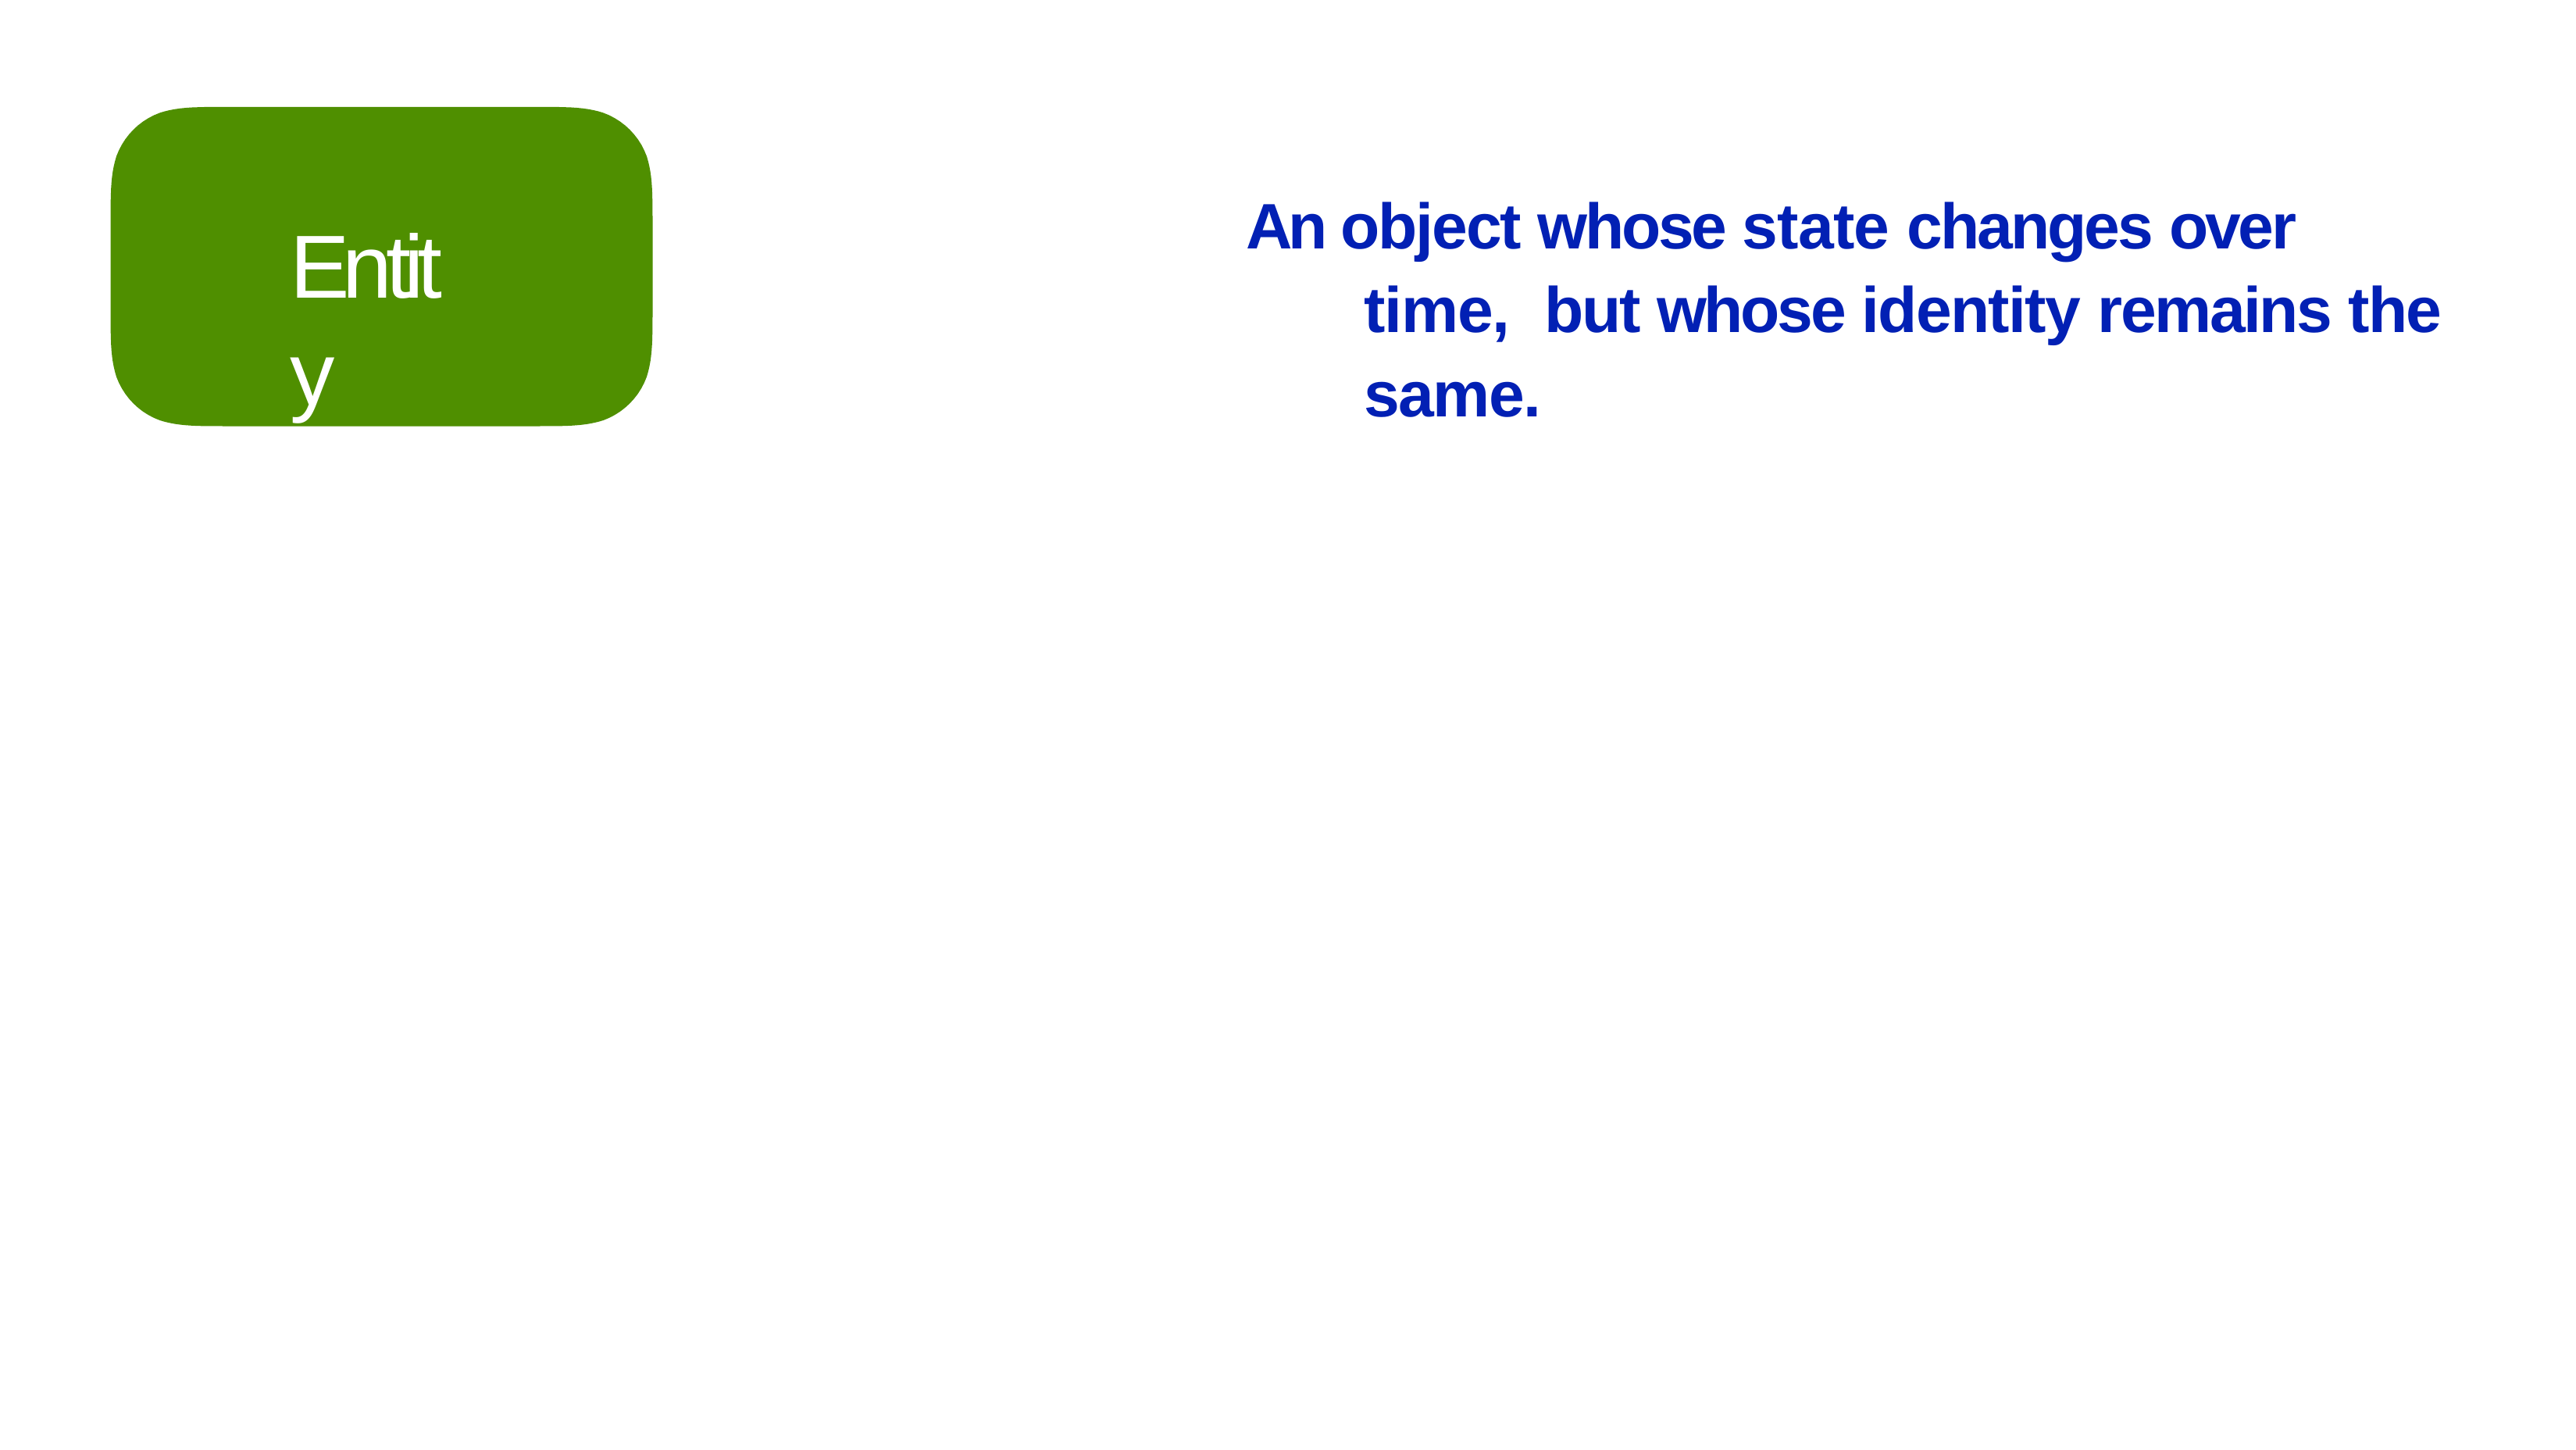

# An object whose state changes over time,  but whose identity remains the same.
Entity